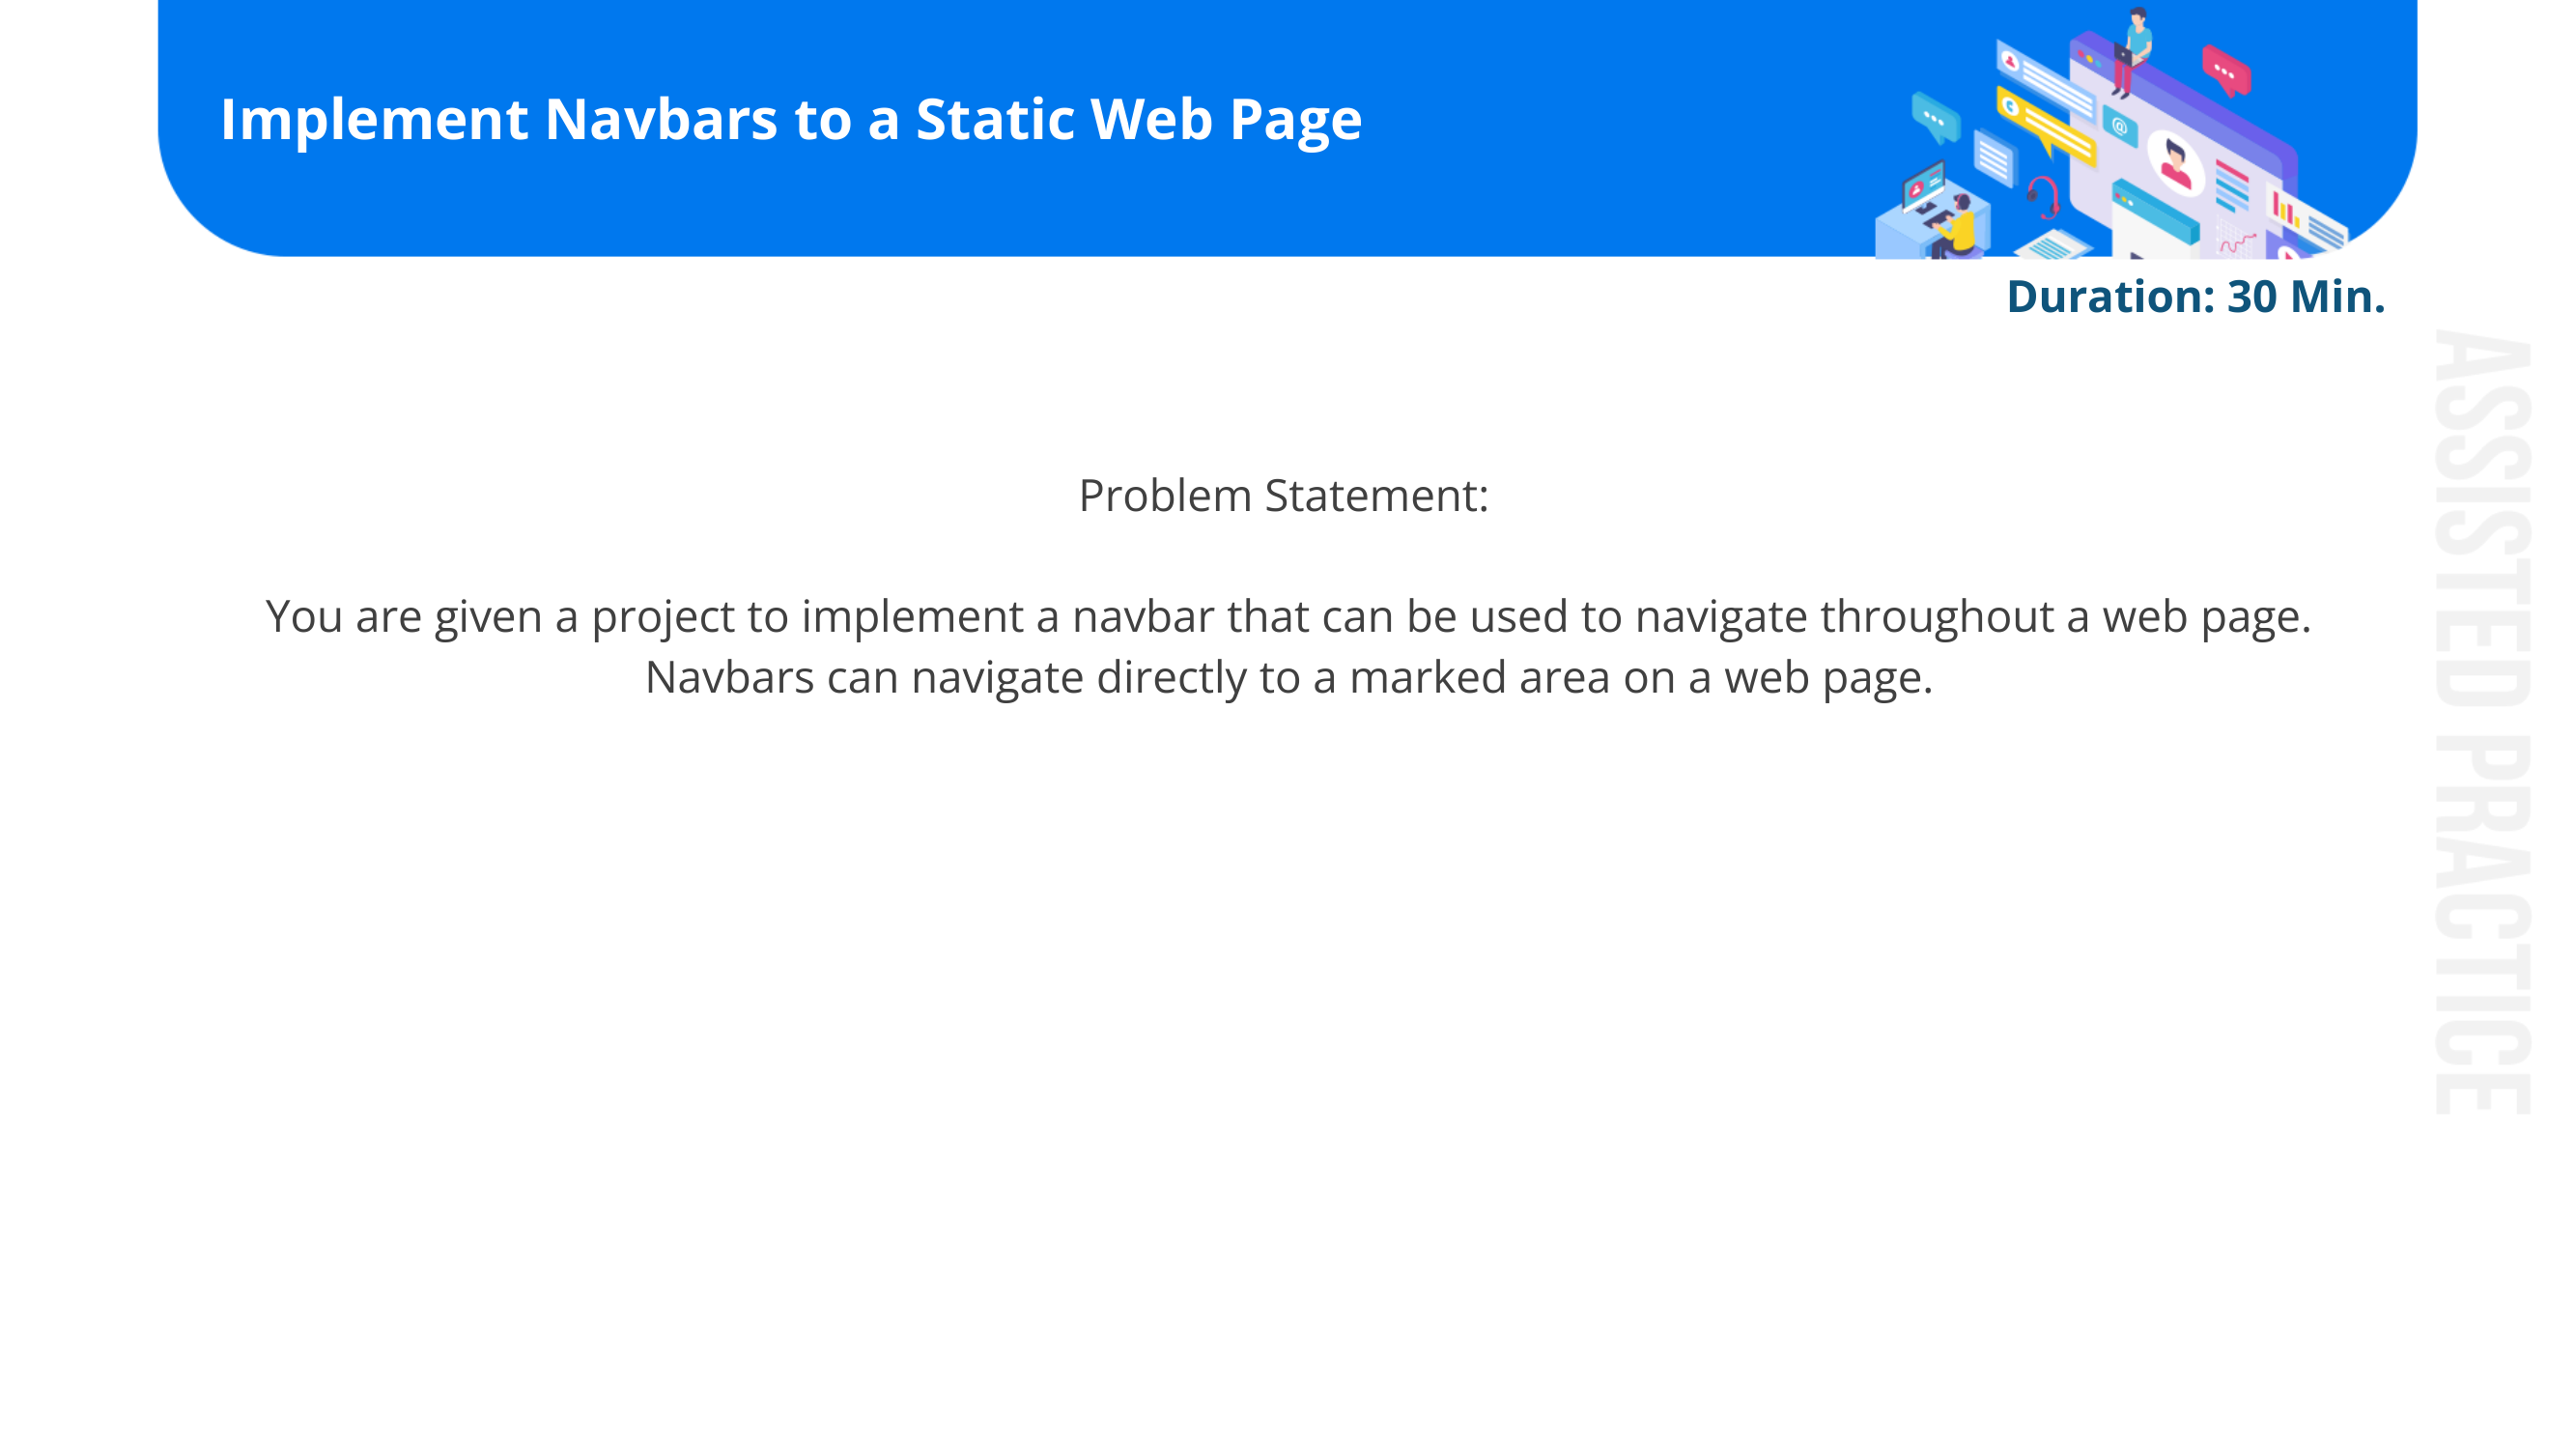

# Implement Navbars to a Static Web Page
Duration: 30 Min.
Problem Statement:

You are given a project to implement a navbar that can be used to navigate throughout a web page. Navbars can navigate directly to a marked area on a web page.